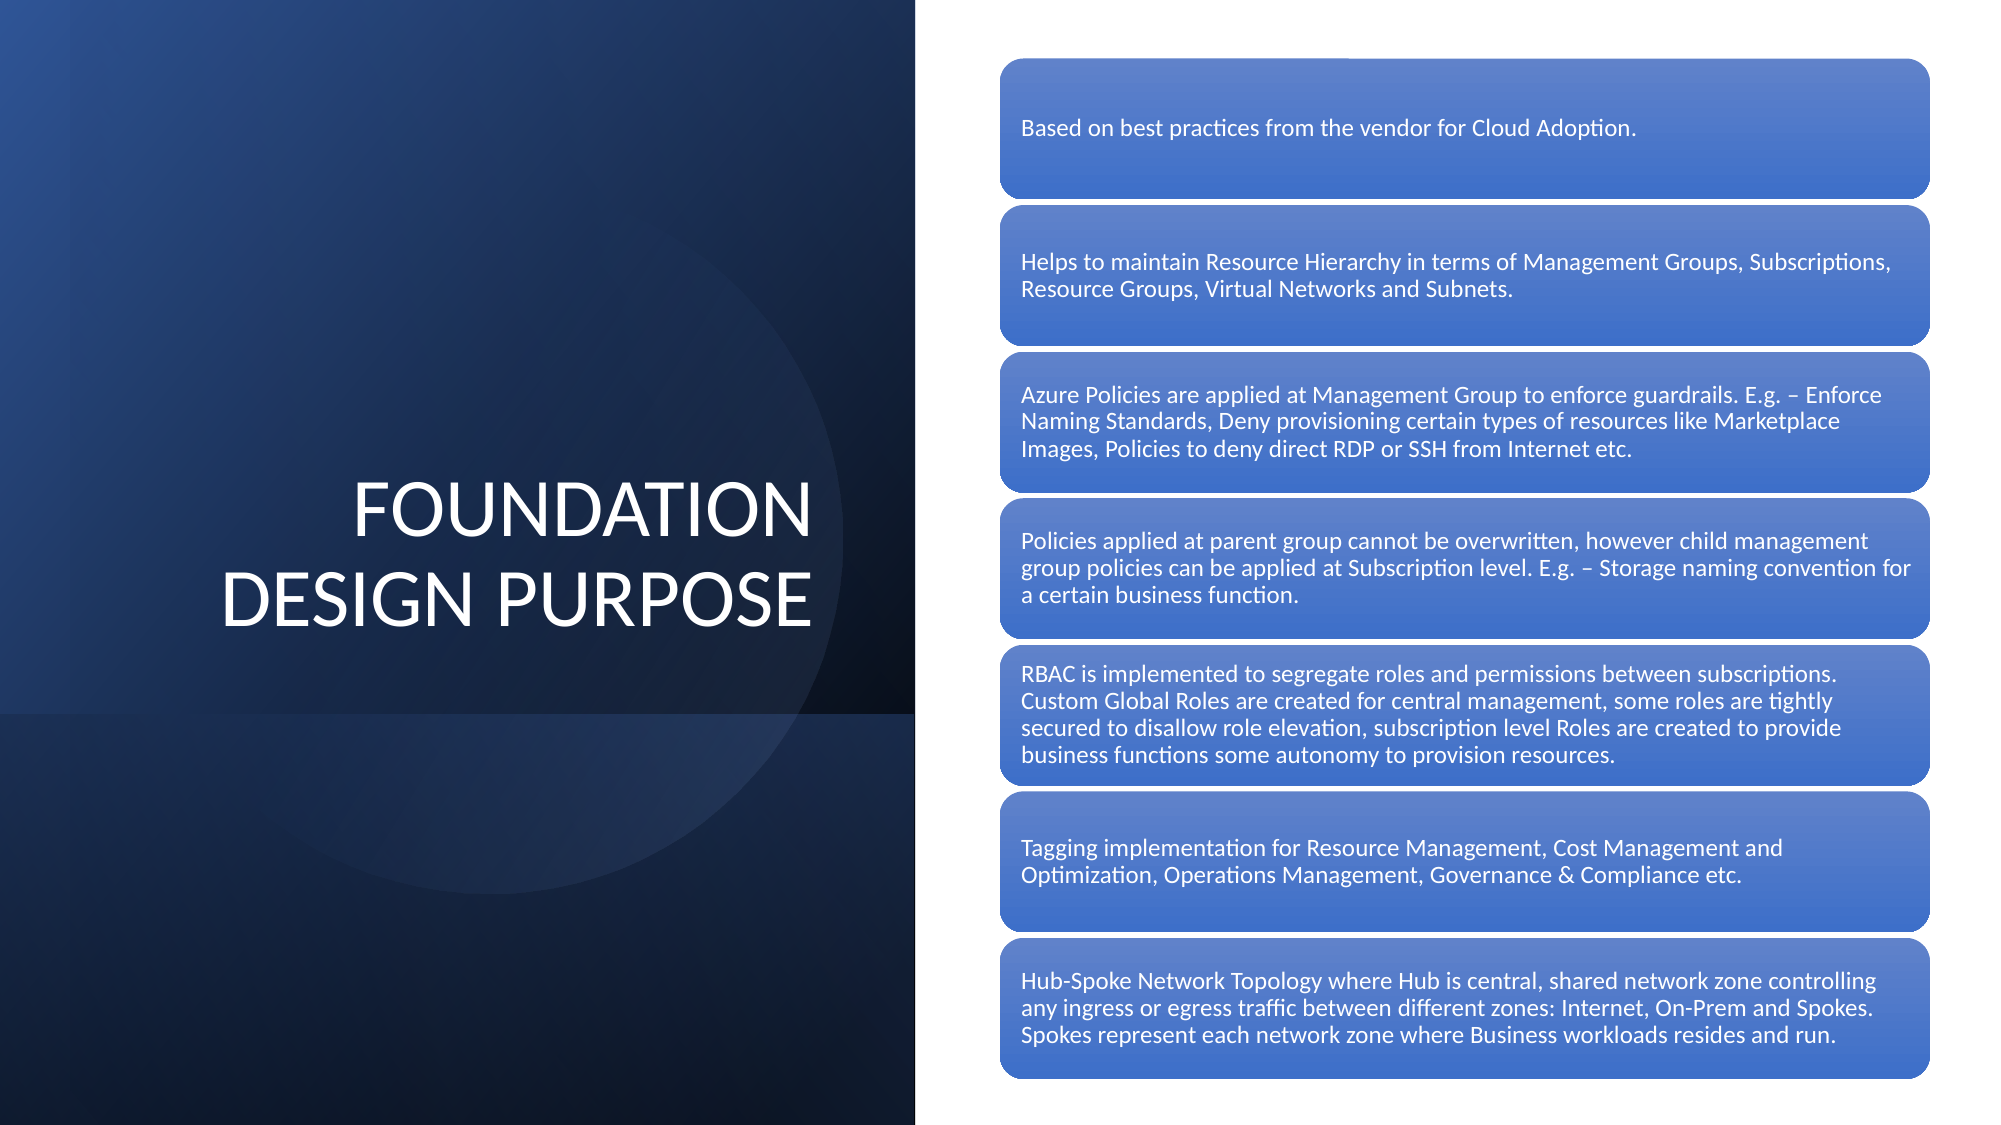

Based on best practices from the vendor for Cloud Adoption.
Helps to maintain Resource Hierarchy in terms of Management Groups, Subscriptions, Resource Groups, Virtual Networks and Subnets.
Azure Policies are applied at Management Group to enforce guardrails. E.g. – Enforce Naming Standards, Deny provisioning certain types of resources like Marketplace Images, Policies to deny direct RDP or SSH from Internet etc.
Policies applied at parent group cannot be overwritten, however child management group policies can be applied at Subscription level. E.g. – Storage naming convention for a certain business function.
RBAC is implemented to segregate roles and permissions between subscriptions. Custom Global Roles are created for central management, some roles are tightly secured to disallow role elevation, subscription level Roles are created to provide business functions some autonomy to provision resources.
Tagging implementation for Resource Management, Cost Management and Optimization, Operations Management, Governance & Compliance etc.
Hub-Spoke Network Topology where Hub is central, shared network zone controlling any ingress or egress traffic between different zones: Internet, On-Prem and Spokes. Spokes represent each network zone where Business workloads resides and run.

# FOUNDATION DESIGN PURPOSE